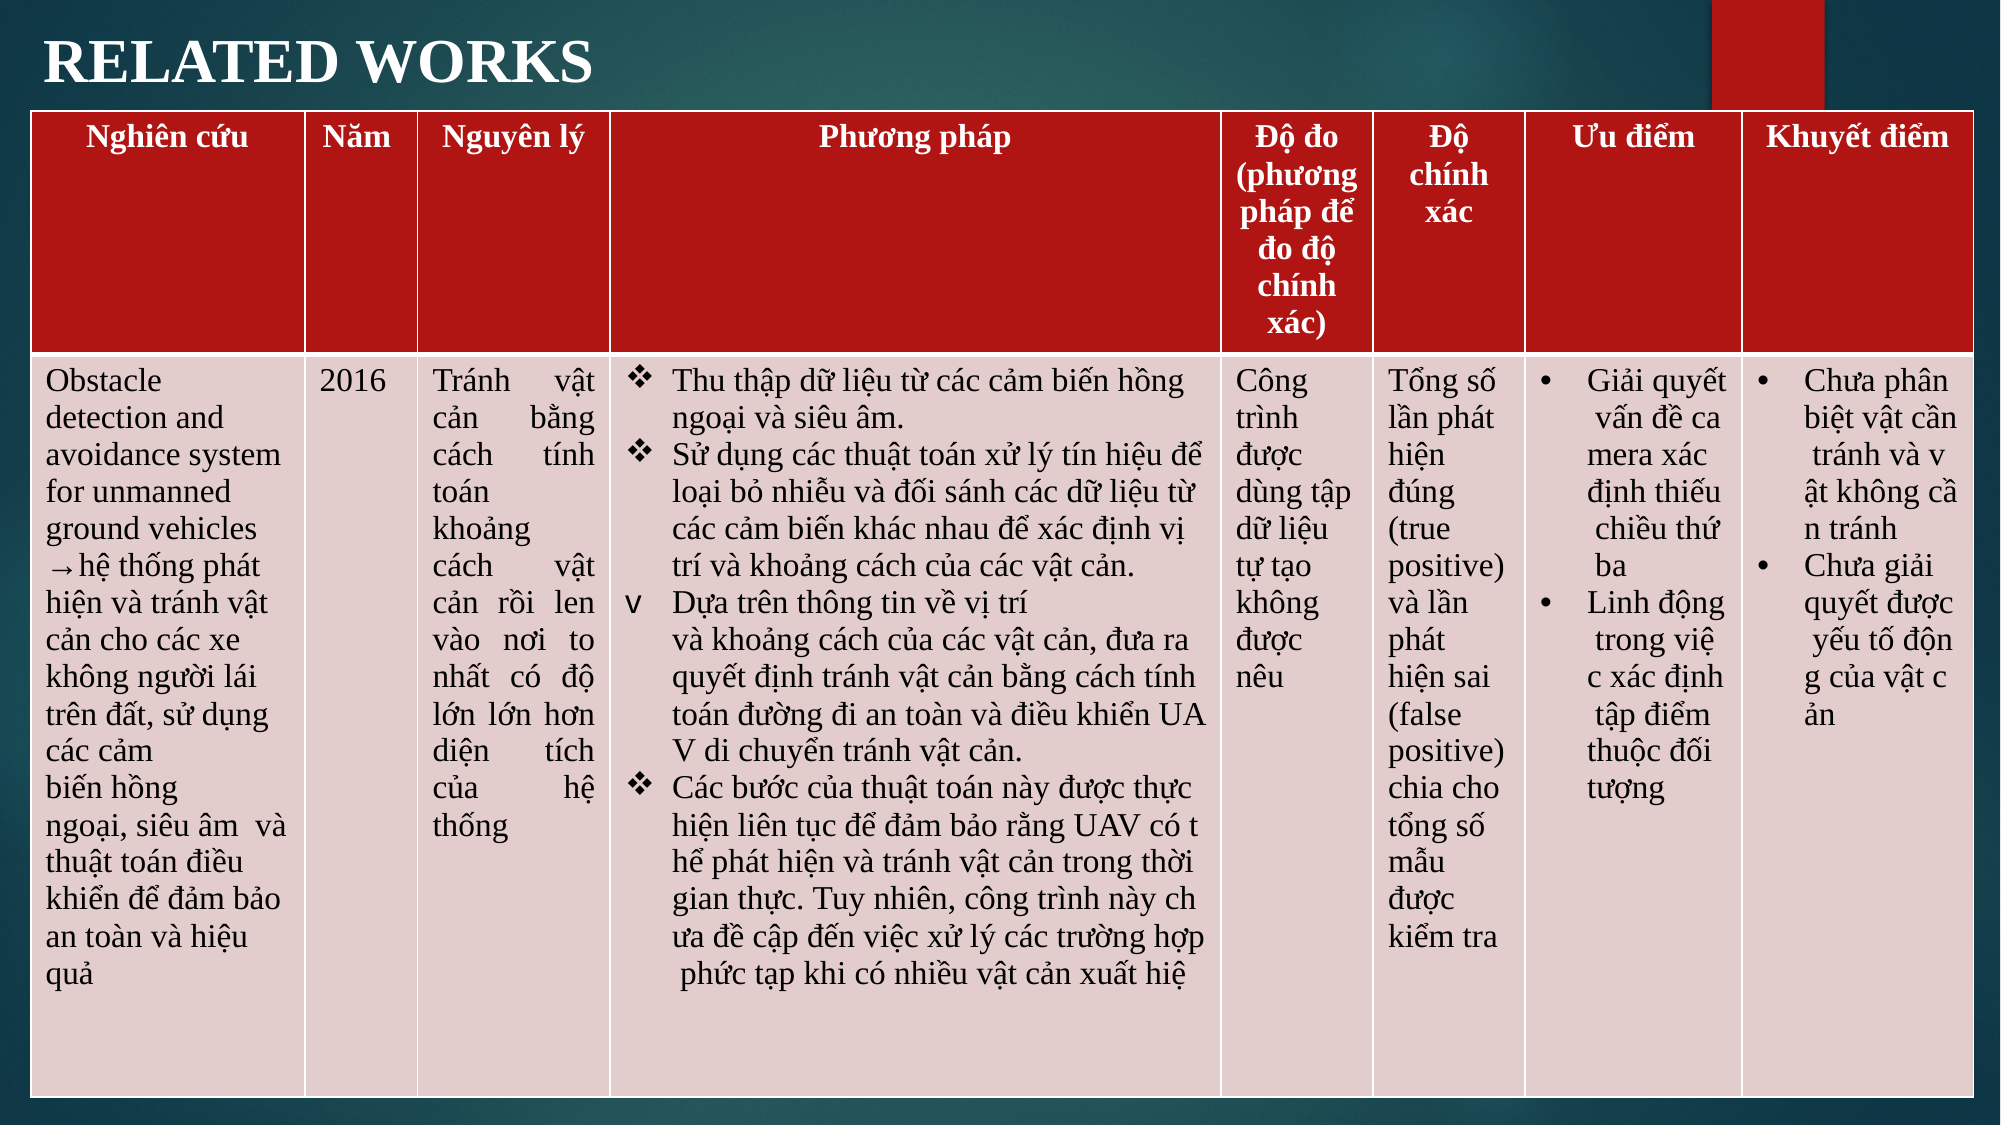

RELATED WORKS
| Nghiên cứu | Năm | Nguyên lý | Phương pháp | Độ đo (phương pháp để đo độ chính xác) | Độ chính xác | Ưu điểm | Khuyết điểm |
| --- | --- | --- | --- | --- | --- | --- | --- |
| Obstacle detection and avoidance system for unmanned ground vehicles →hệ thống phát hiện và tránh vật cản cho các xe không người lái trên đất, sử dụng các cảm biến hồng ngoại, siêu âm  và thuật toán điều khiển để đảm bảo an toàn và hiệu quả | 2016 | Tránh vật cản bằng cách tính toán khoảng cách vật cản rồi len vào nơi to nhất có độ lớn lớn hơn diện tích của hệ thống | Thu thập dữ liệu từ các cảm biến hồng ngoại và siêu âm. Sử dụng các thuật toán xử lý tín hiệu để loại bỏ nhiễu và đối sánh các dữ liệu từ các cảm biến khác nhau để xác định vị trí và khoảng cách của các vật cản. Dựa trên thông tin về vị trí và khoảng cách của các vật cản, đưa ra quyết định tránh vật cản bằng cách tính toán đường đi an toàn và điều khiển UAV di chuyển tránh vật cản. Các bước của thuật toán này được thực hiện liên tục để đảm bảo rằng UAV có thể phát hiện và tránh vật cản trong thời gian thực. Tuy nhiên, công trình này chưa đề cập đến việc xử lý các trường hợp phức tạp khi có nhiều vật cản xuất hiệ | Công trình được dùng tập dữ liệu tự tạo không được nêu | Tổng số lần phát hiện đúng (true positive) và lần phát hiện sai (false positive) chia cho tổng số mẫu được kiểm tra | Giải quyết vấn đề camera xác định thiếu chiều thứ ba Linh động trong việc xác định tập điểm thuộc đối tượng | Chưa phân biệt vật cần tránh và vật không cần tránh Chưa giải quyết được yếu tố động của vật cản |